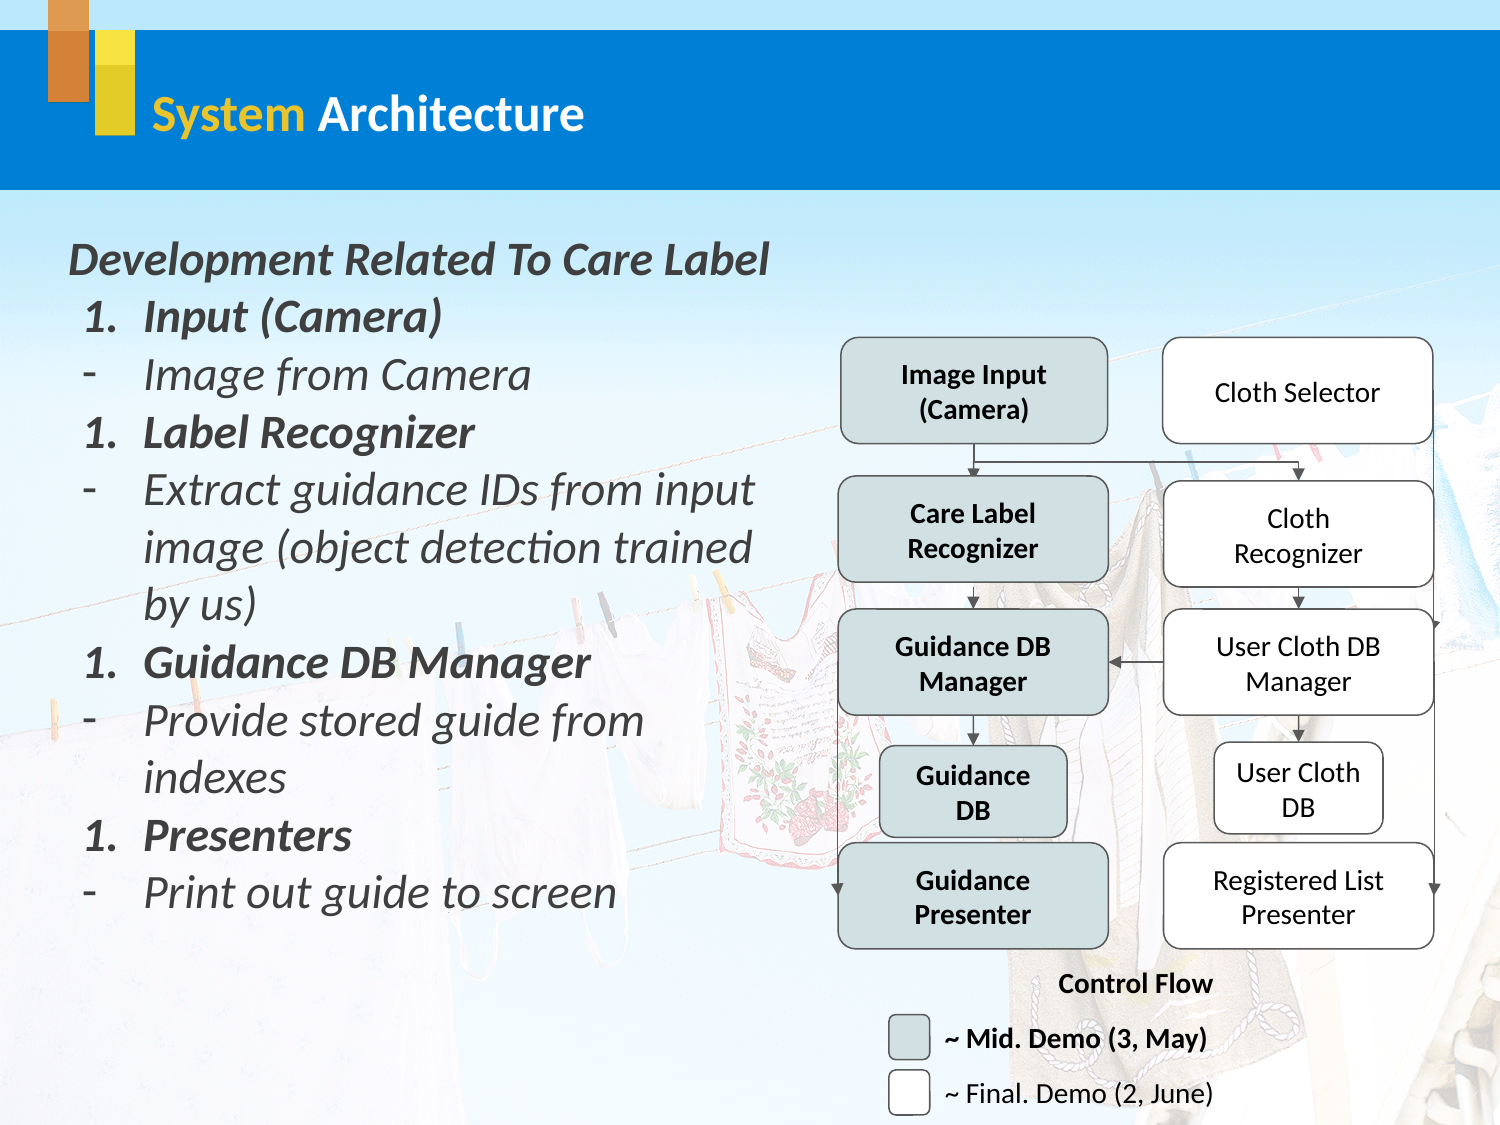

# System Architecture
Development Related To Care Label
Input (Camera)
Image from Camera
Label Recognizer
Extract guidance IDs from input image (object detection trained by us)
Guidance DB Manager
Provide stored guide from indexes
Presenters
Print out guide to screen
Cloth Selector
Image Input
(Camera)
Care Label Recognizer
Cloth
Recognizer
Guidance DB Manager
User Cloth DB Manager

User Cloth DB
Guidance DB
Guidance Presenter
Registered List
Presenter
Control Flow
~ Mid. Demo (3, May)

~ Final. Demo (2, June)